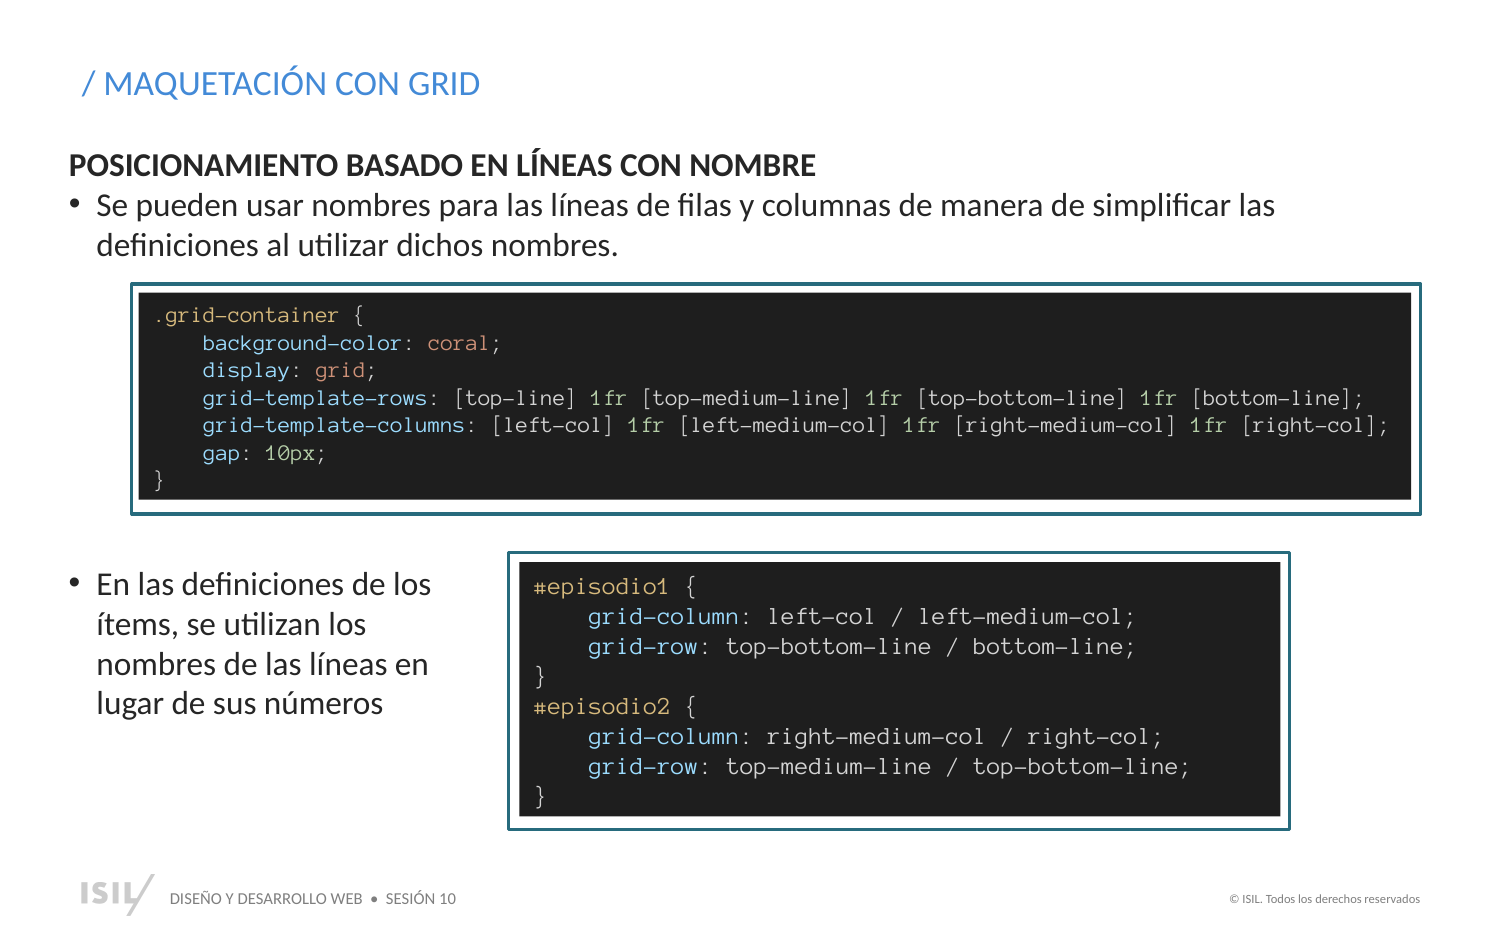

/ MAQUETACIÓN CON GRID
POSICIONAMIENTO BASADO EN LÍNEAS CON NOMBRE
Se pueden usar nombres para las líneas de filas y columnas de manera de simplificar las definiciones al utilizar dichos nombres.
V
.grid-container {
    background-color: coral;
    display: grid;
    grid-template-rows: [top-line] 1fr [top-medium-line] 1fr [top-bottom-line] 1fr [bottom-line];
    grid-template-columns: [left-col] 1fr [left-medium-col] 1fr [right-medium-col] 1fr [right-col];
    gap: 10px;
}
V
En las definiciones de los ítems, se utilizan los nombres de las líneas en lugar de sus números
#episodio1 {
    grid-column: left-col / left-medium-col;
    grid-row: top-bottom-line / bottom-line;
}
#episodio2 {
    grid-column: right-medium-col / right-col;
    grid-row: top-medium-line / top-bottom-line;
}